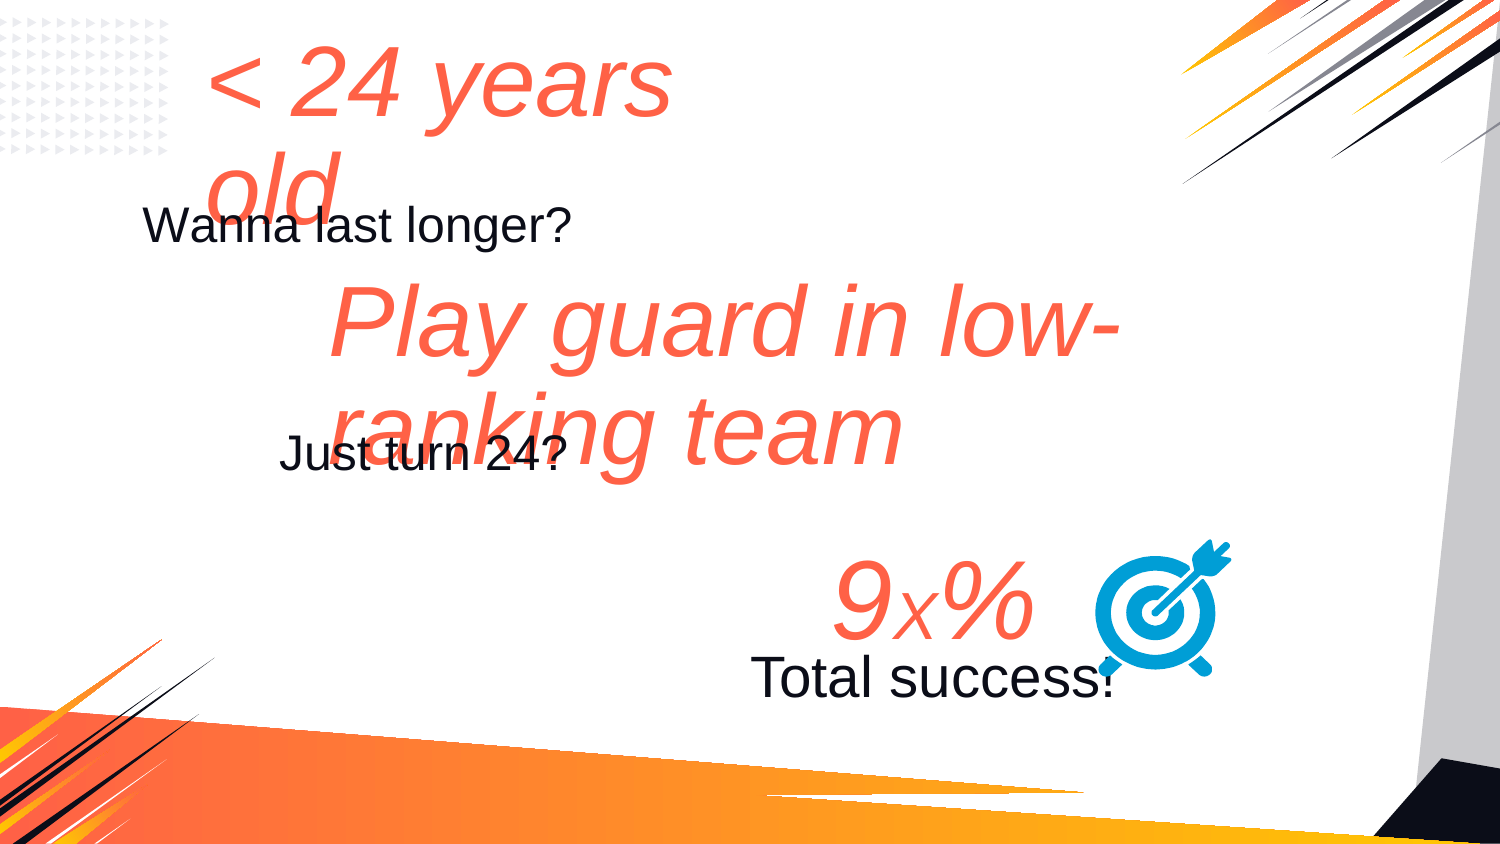

< 24 years old
Wanna last longer?
Play guard in low-ranking team
Just turn 24?
9X%

Total success!